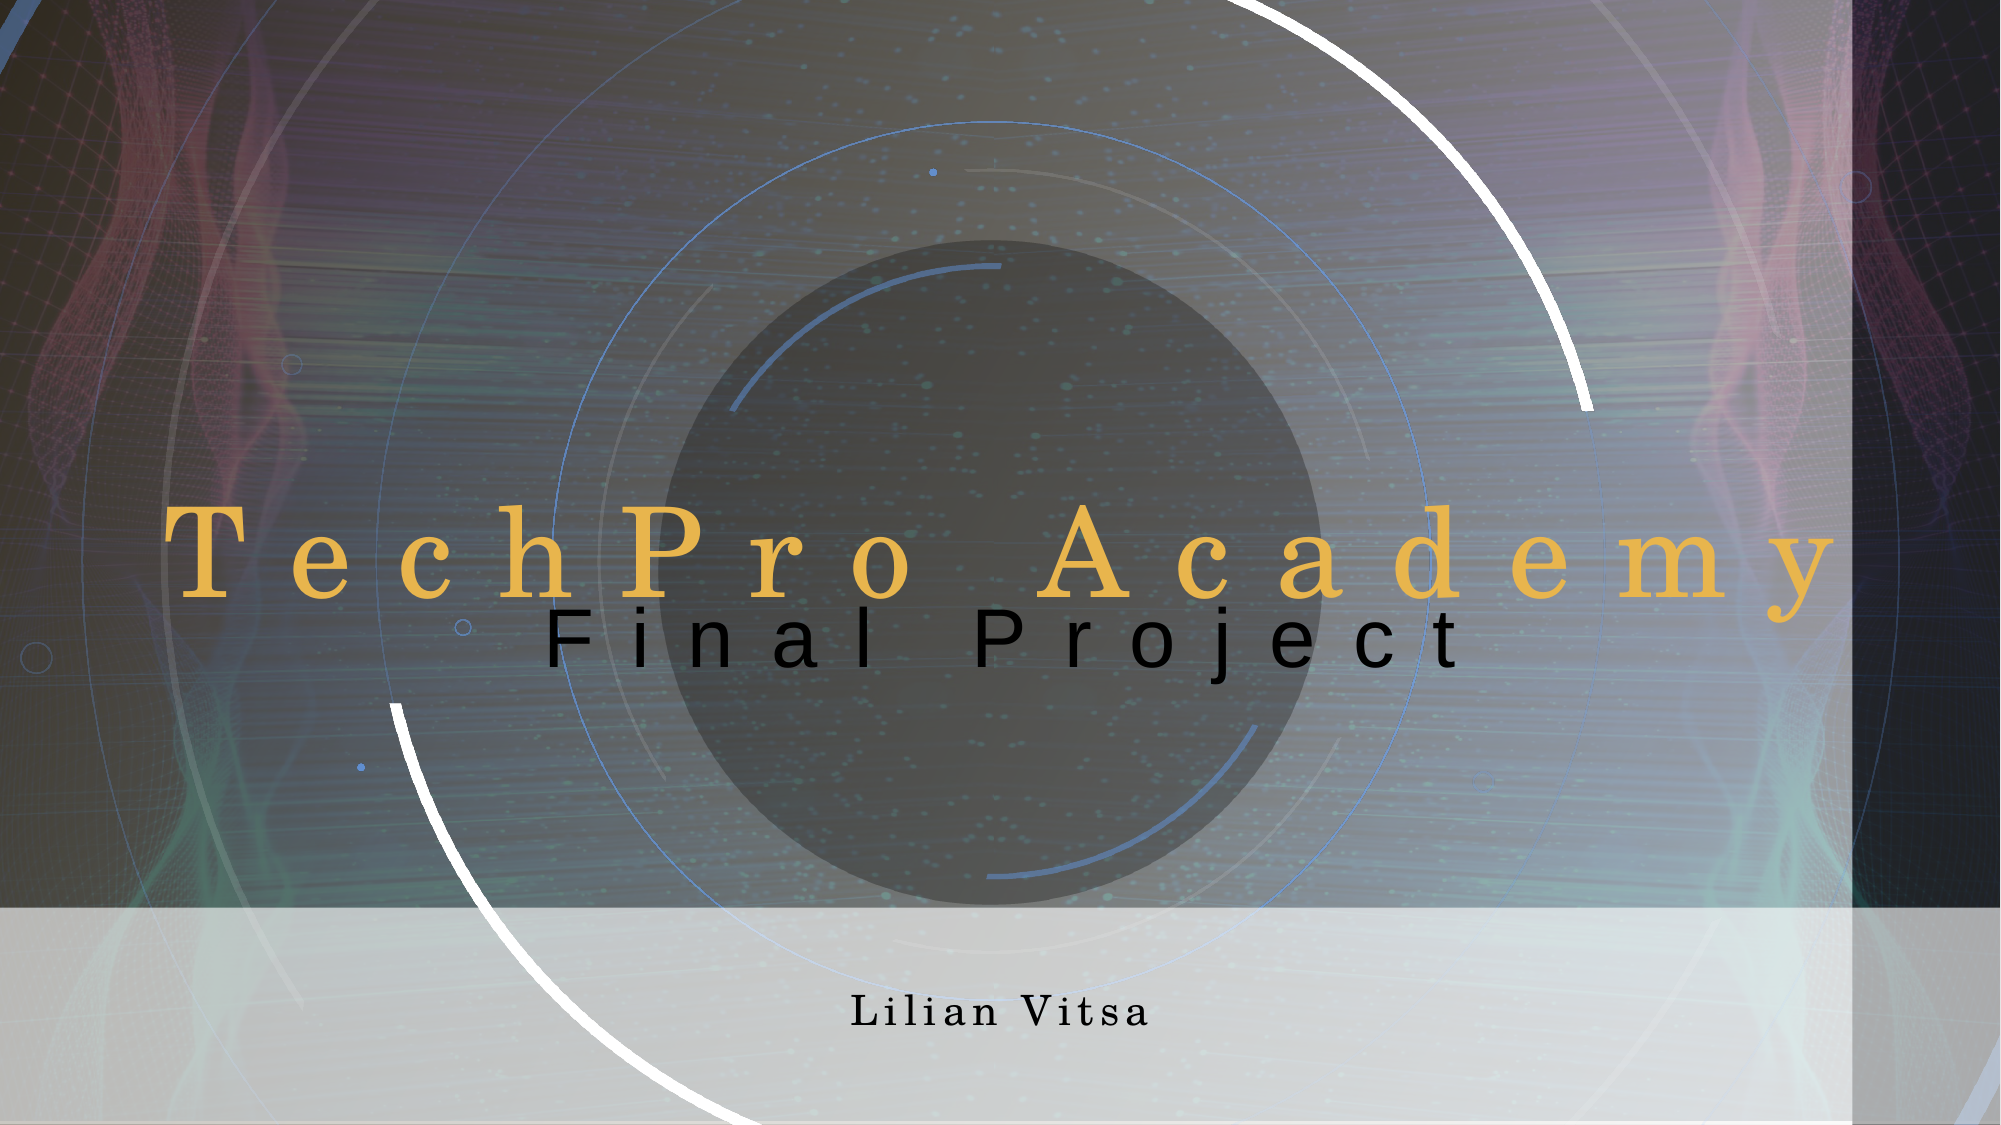

# TechPro Academy
Final Project
Lilian Vitsa